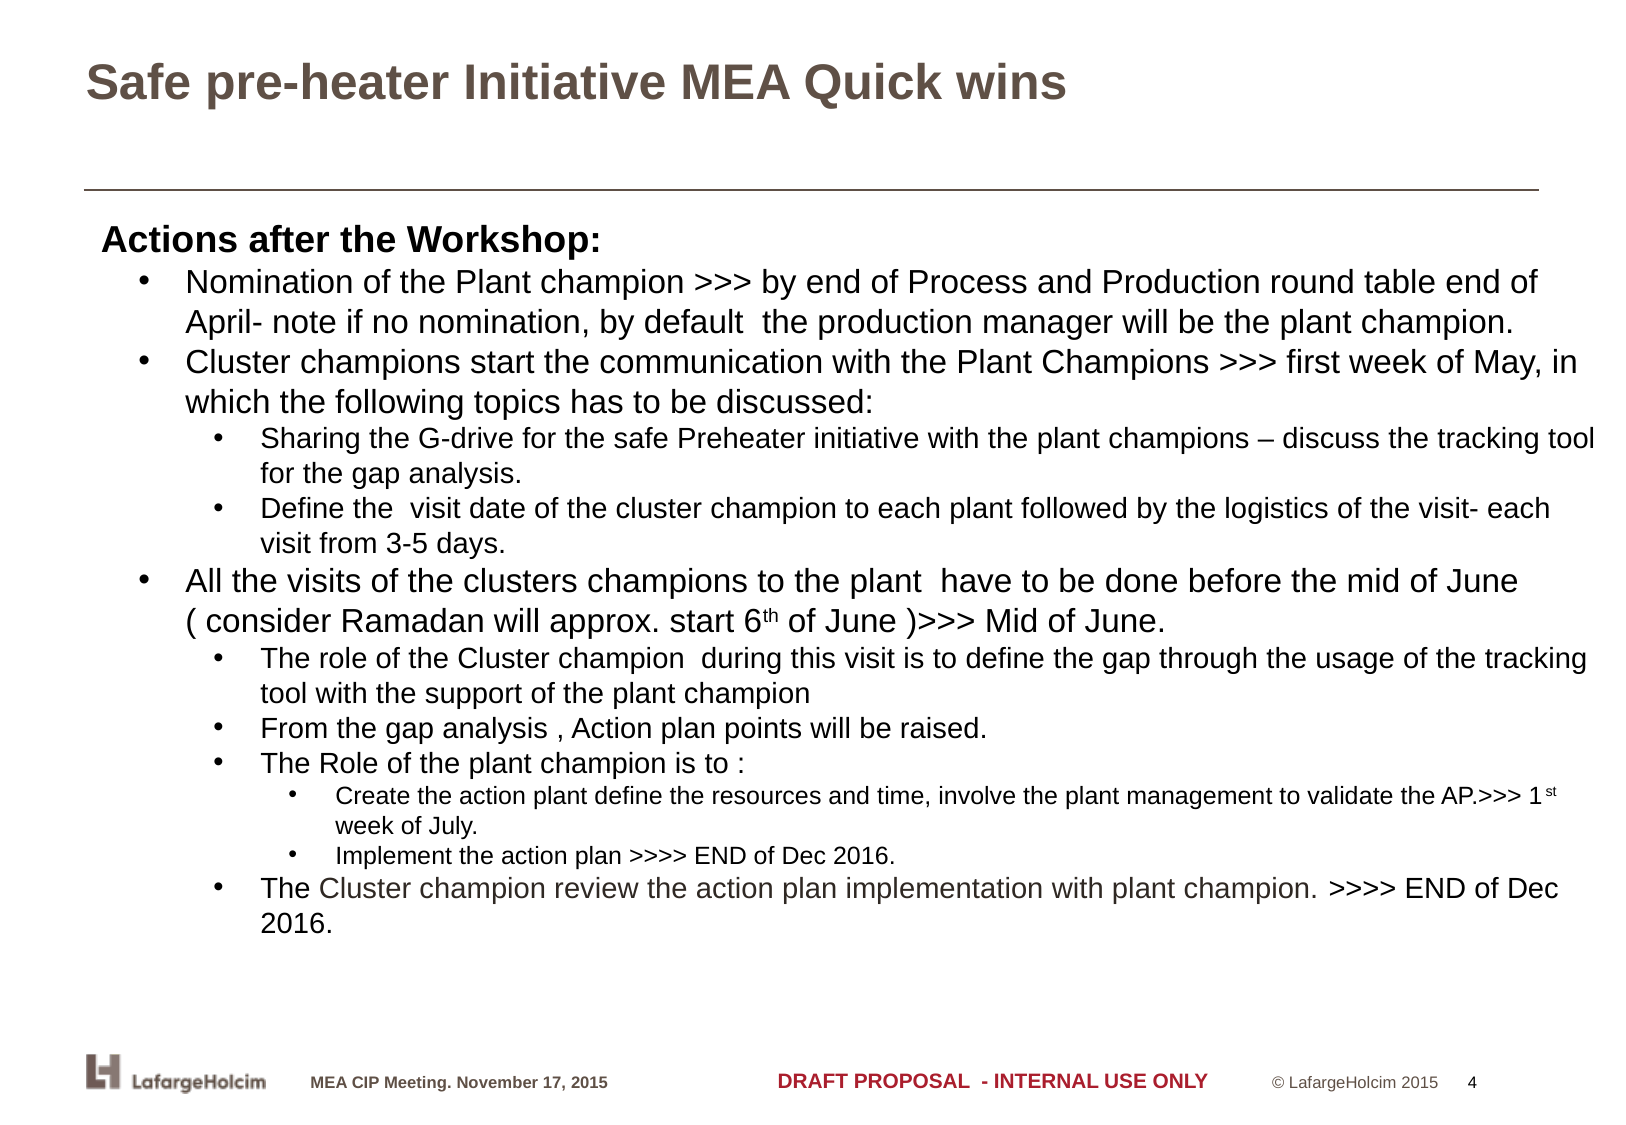

# Safe pre-heater Initiative MEA Quick wins
Actions after the Workshop:
Nomination of the Plant champion >>> by end of Process and Production round table end of April- note if no nomination, by default  the production manager will be the plant champion.
Cluster champions start the communication with the Plant Champions >>> first week of May, in which the following topics has to be discussed:
Sharing the G-drive for the safe Preheater initiative with the plant champions – discuss the tracking tool for the gap analysis.
Define the  visit date of the cluster champion to each plant followed by the logistics of the visit- each visit from 3-5 days.
All the visits of the clusters champions to the plant  have to be done before the mid of June ( consider Ramadan will approx. start 6th of June )>>> Mid of June.
The role of the Cluster champion  during this visit is to define the gap through the usage of the tracking tool with the support of the plant champion
From the gap analysis , Action plan points will be raised.
The Role of the plant champion is to :
Create the action plant define the resources and time, involve the plant management to validate the AP.>>> 1st week of July.
Implement the action plan >>>> END of Dec 2016.
The Cluster champion review the action plan implementation with plant champion. >>>> END of Dec 2016.

4